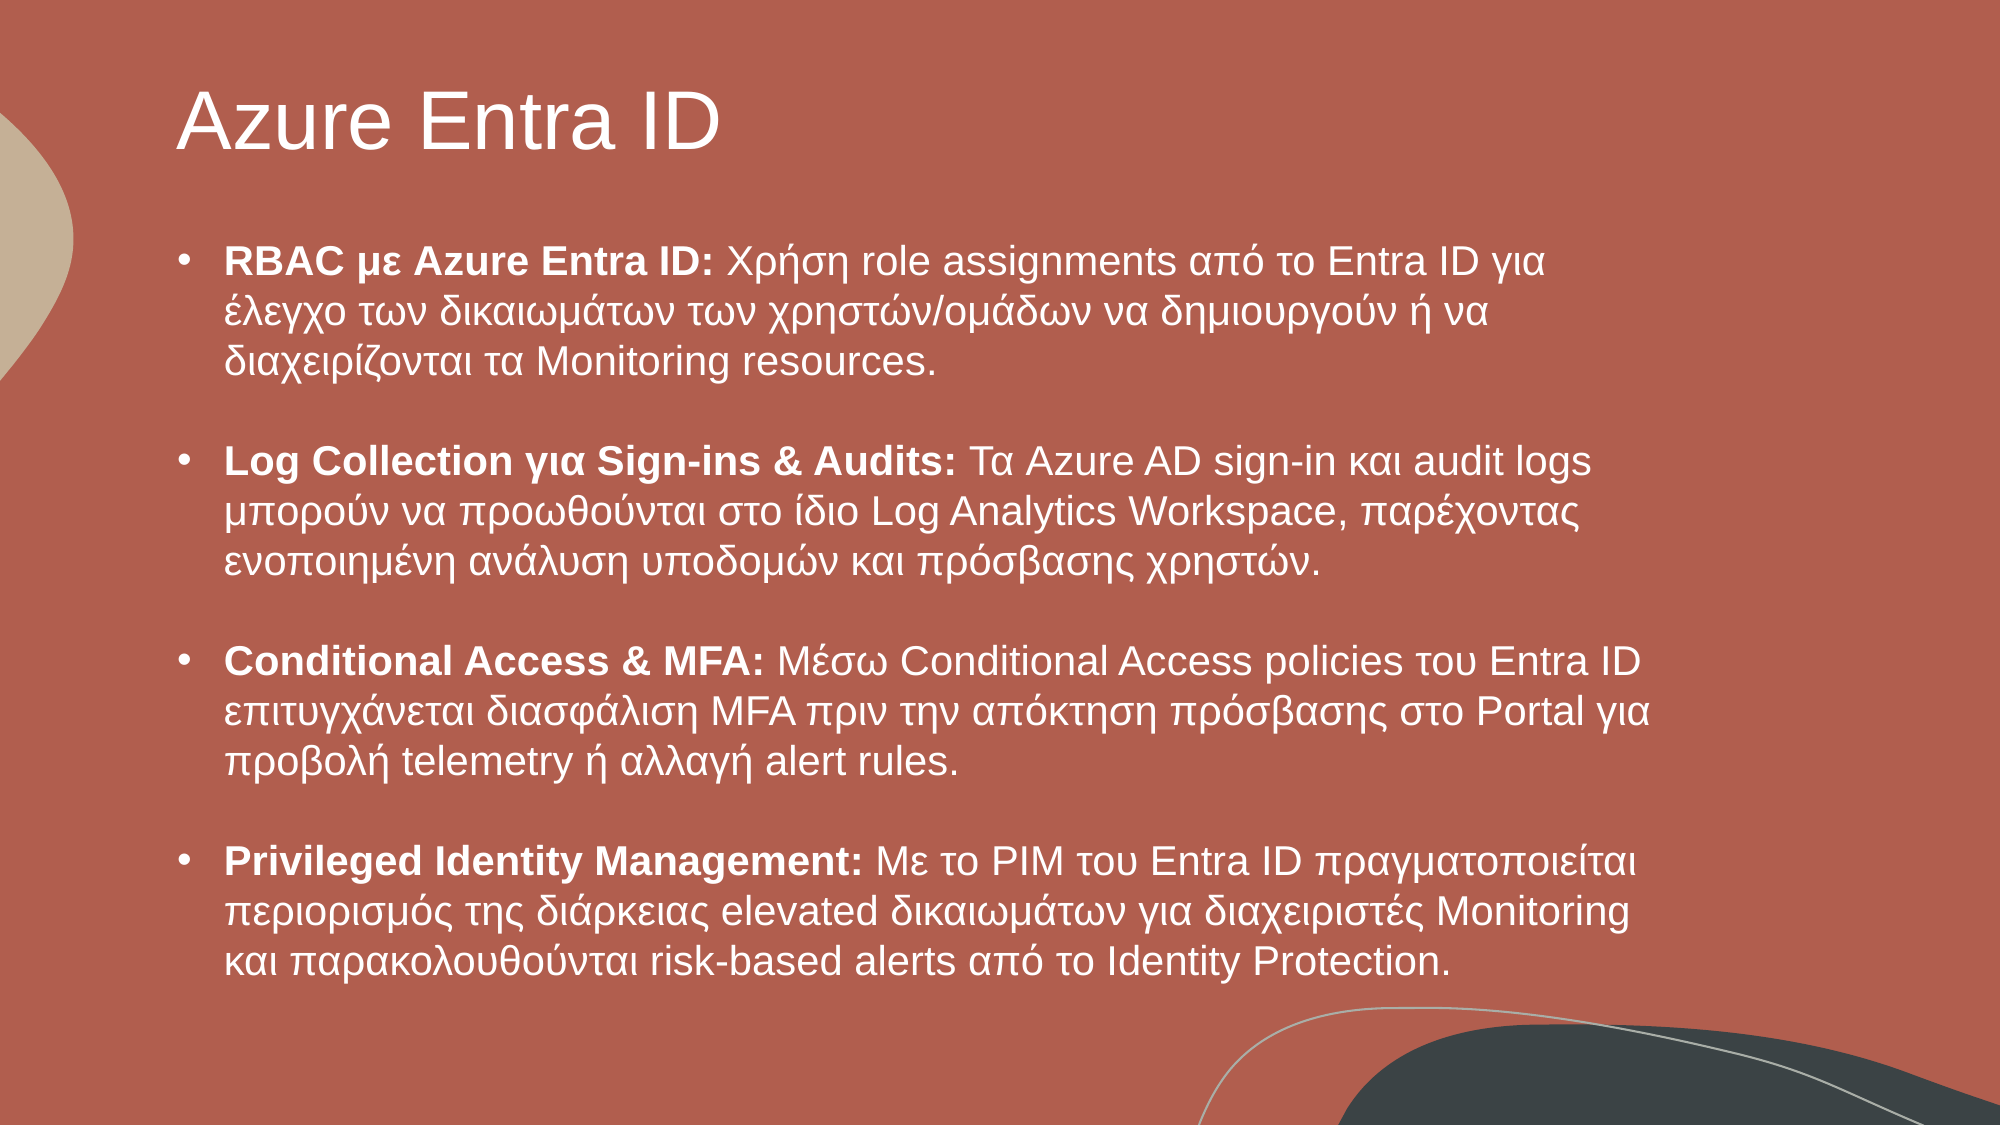

Azure Entra ID
RBAC με Azure Entra ID: Χρήση role assignments από το Entra ID για έλεγχο των δικαιωμάτων των χρηστών/ομάδων να δημιουργούν ή να διαχειρίζονται τα Monitoring resources.

Log Collection για Sign-ins & Audits: Τα Azure AD sign-in και audit logs μπορούν να προωθούνται στο ίδιο Log Analytics Workspace, παρέχοντας ενοποιημένη ανάλυση υποδομών και πρόσβασης χρηστών.

Conditional Access & MFA: Μέσω Conditional Access policies του Entra ID επιτυγχάνεται διασφάλιση MFA πριν την απόκτηση πρόσβασης στο Portal για προβολή telemetry ή αλλαγή alert rules.

Privileged Identity Management: Με το PIM του Entra ID πραγματοποιείται περιορισμός της διάρκειας elevated δικαιωμάτων για διαχειριστές Monitoring και παρακολουθούνται risk-based alerts από το Identity Protection.